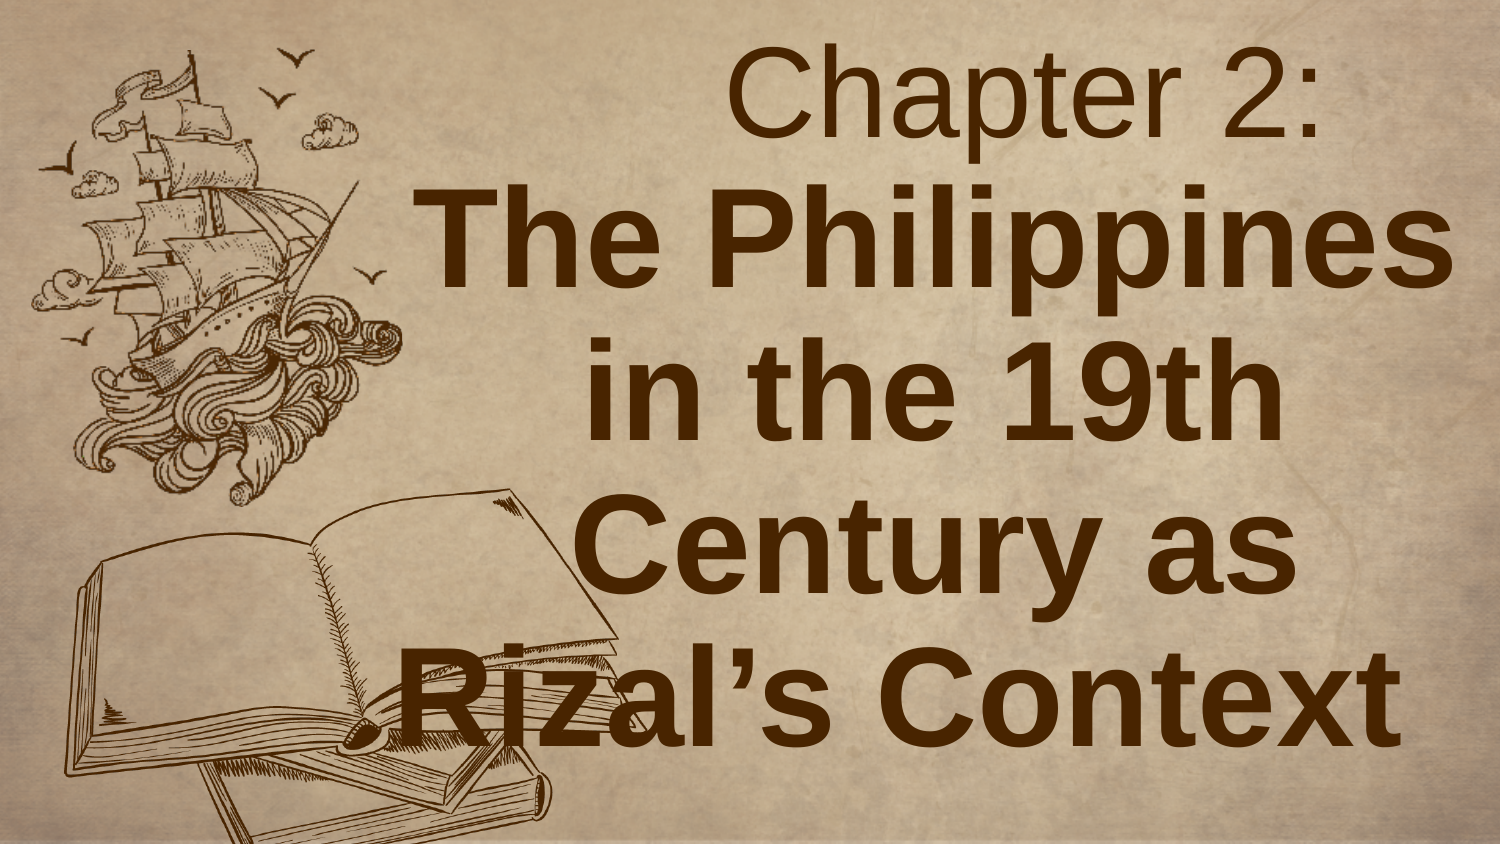

# Chapter 2:
The Philippines in the 19th Century as Rizal’s Context